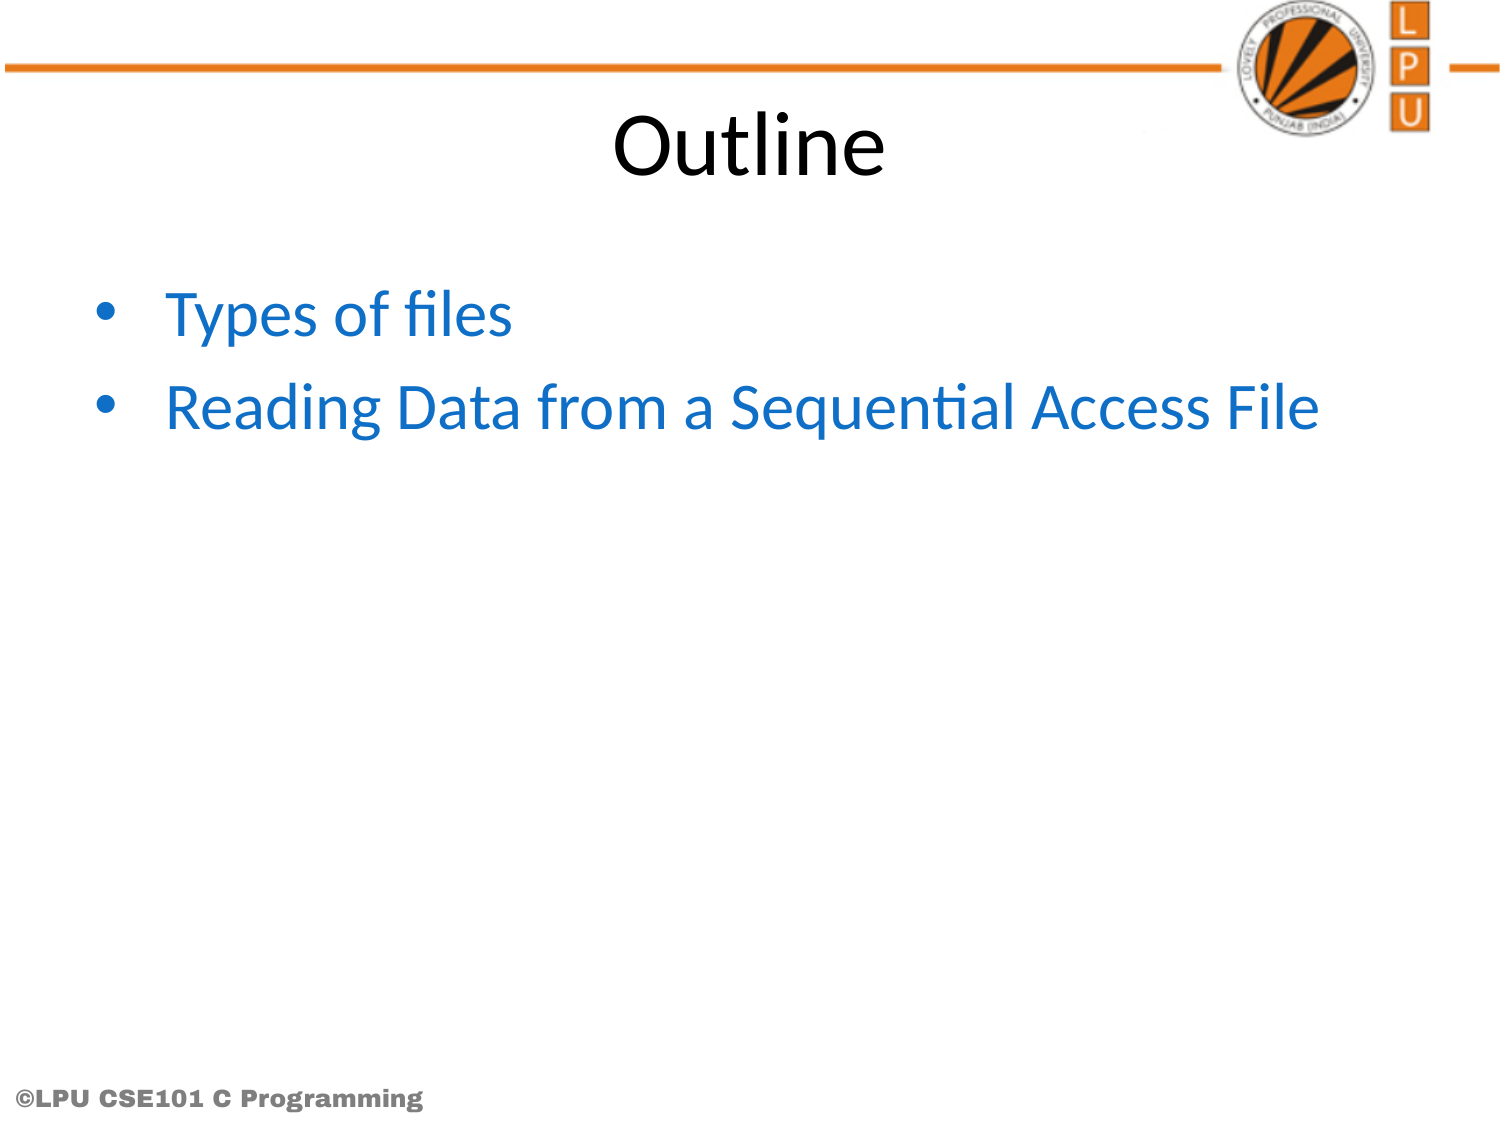

# Outline
Types of files
Reading Data from a Sequential Access File